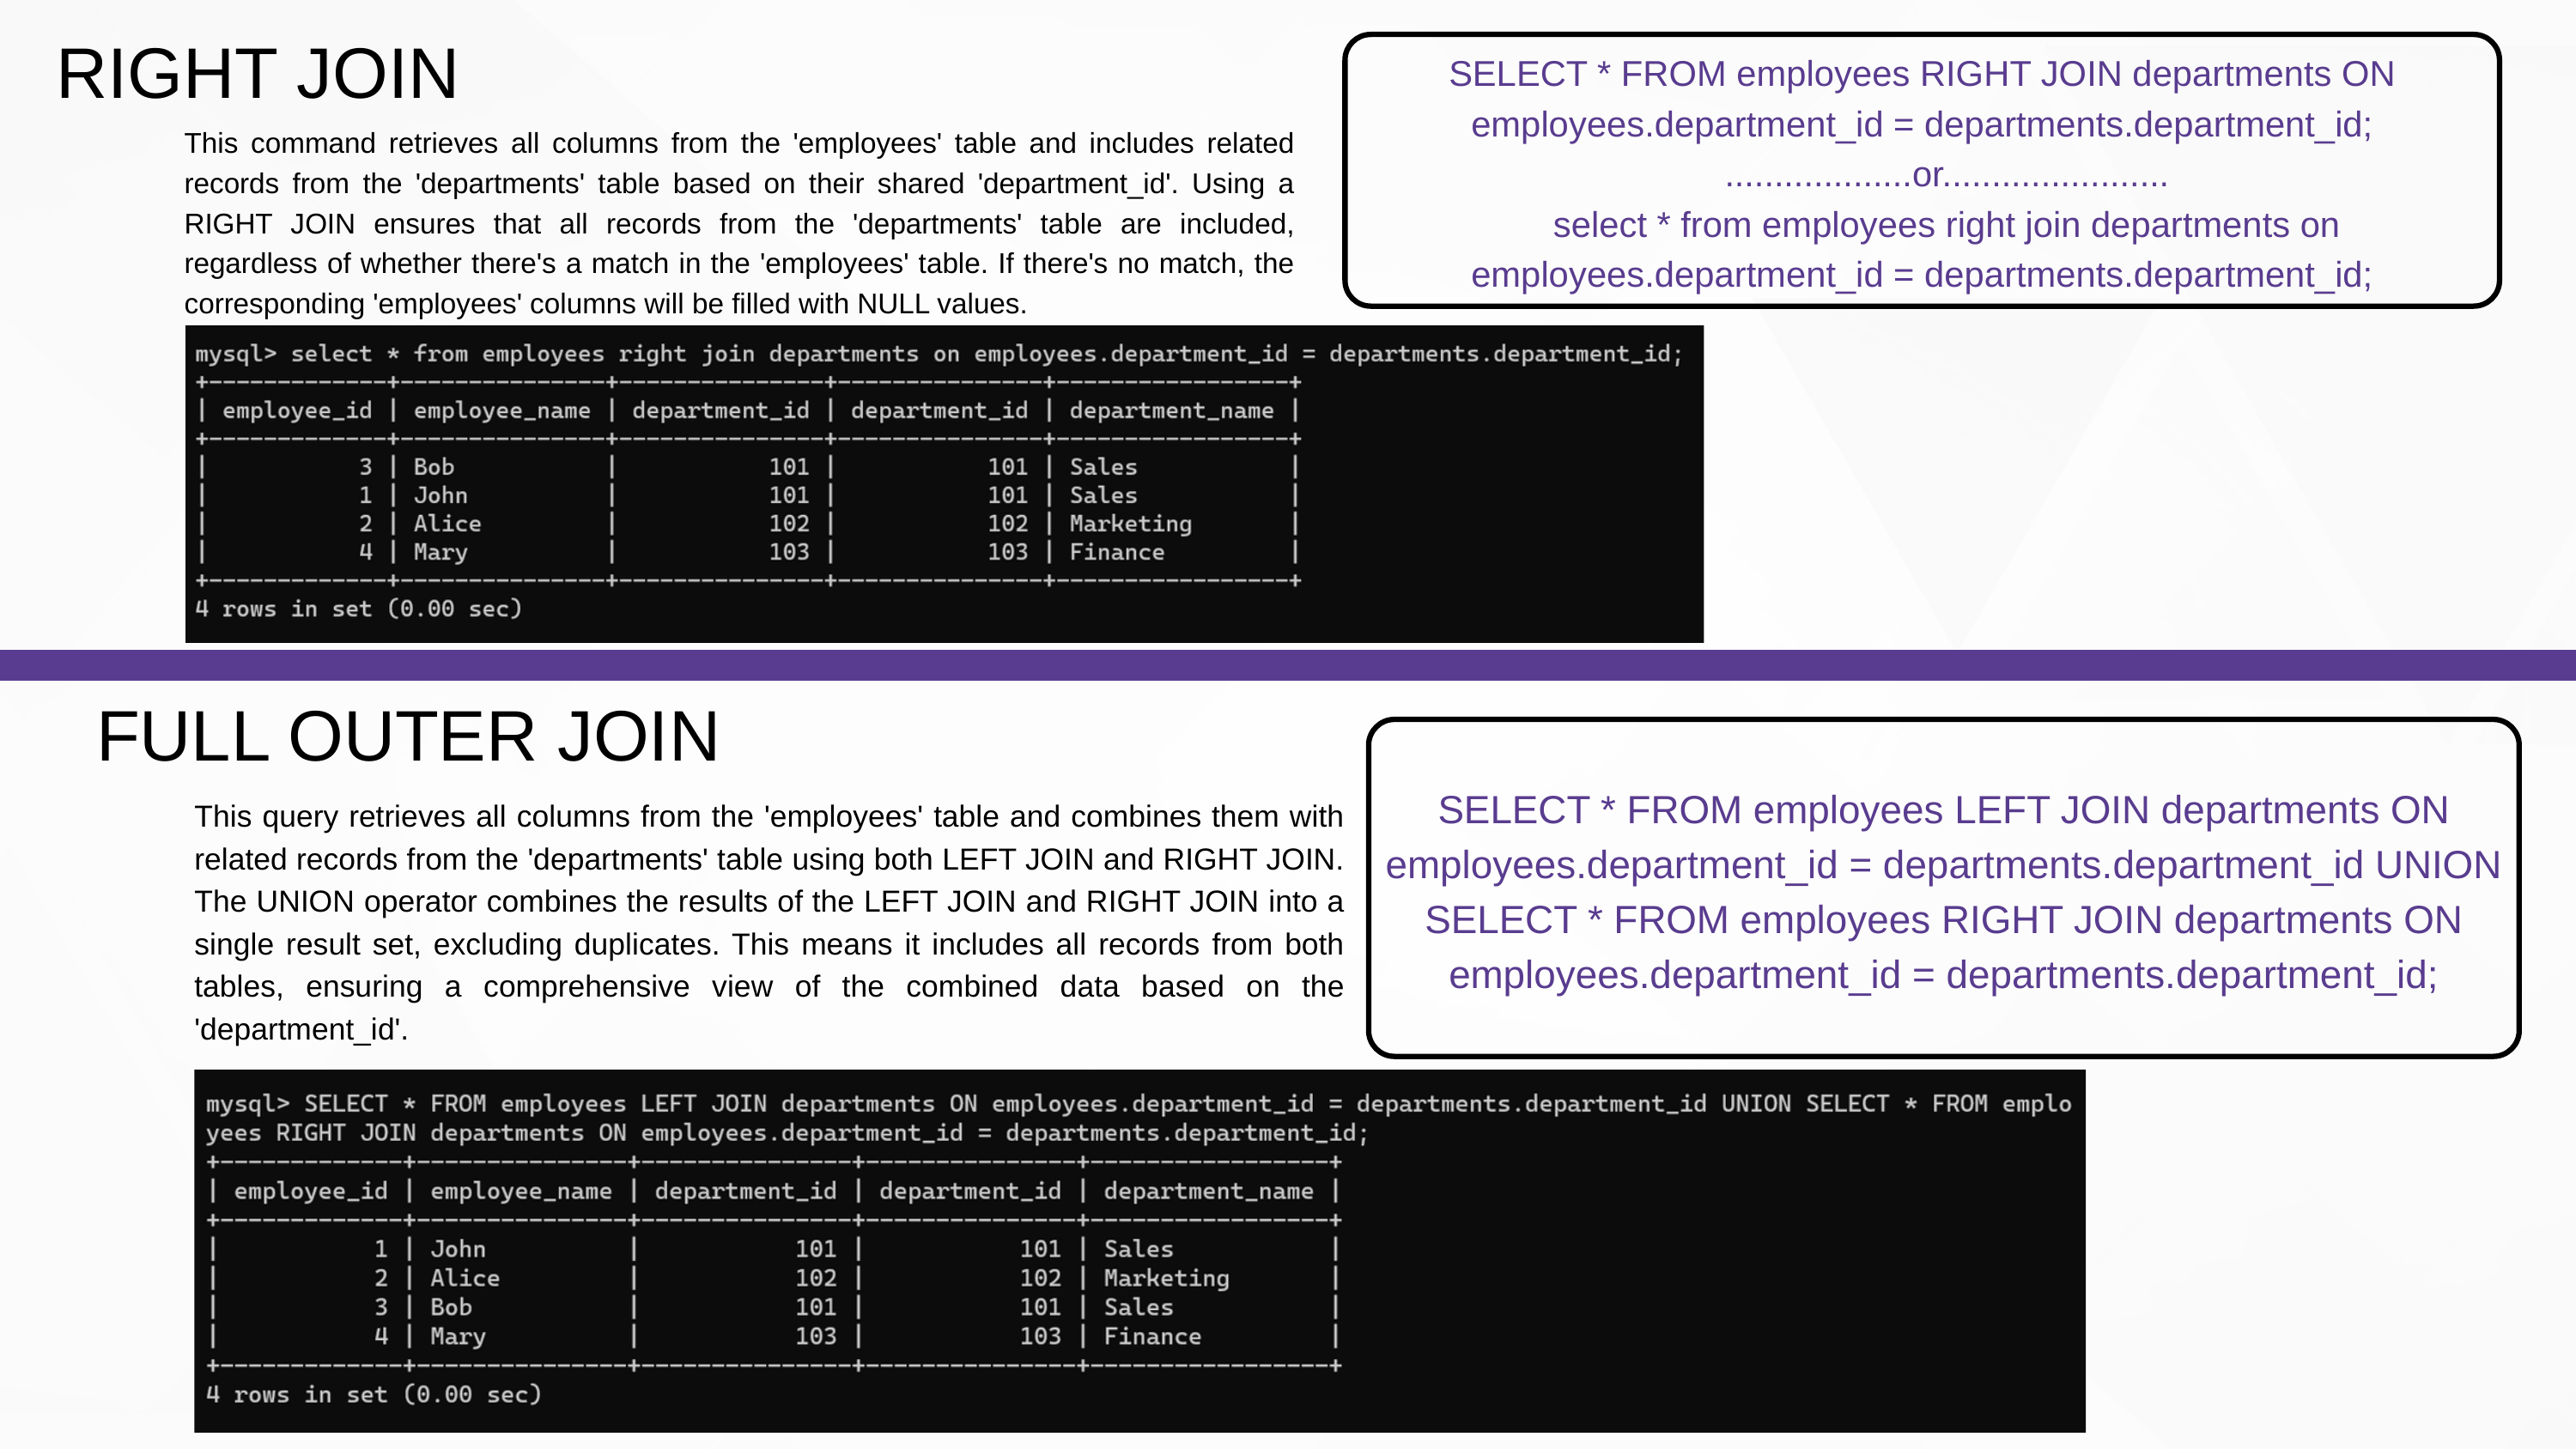

SELECT * FROM employees RIGHT JOIN departments ON employees.department_id = departments.department_id;
     ...................or.......................
     select * from employees right join departments on employees.department_id = departments.department_id;
RIGHT JOIN
This command retrieves all columns from the 'employees' table and includes related records from the 'departments' table based on their shared 'department_id'. Using a RIGHT JOIN ensures that all records from the 'departments' table are included, regardless of whether there's a match in the 'employees' table. If there's no match, the corresponding 'employees' columns will be filled with NULL values.

FULL OUTER JOIN

SELECT * FROM employees LEFT JOIN departments ON employees.department_id = departments.department_id UNION SELECT * FROM employees RIGHT JOIN departments ON employees.department_id = departments.department_id;
This query retrieves all columns from the 'employees' table and combines them with related records from the 'departments' table using both LEFT JOIN and RIGHT JOIN. The UNION operator combines the results of the LEFT JOIN and RIGHT JOIN into a single result set, excluding duplicates. This means it includes all records from both tables, ensuring a comprehensive view of the combined data based on the 'department_id'.